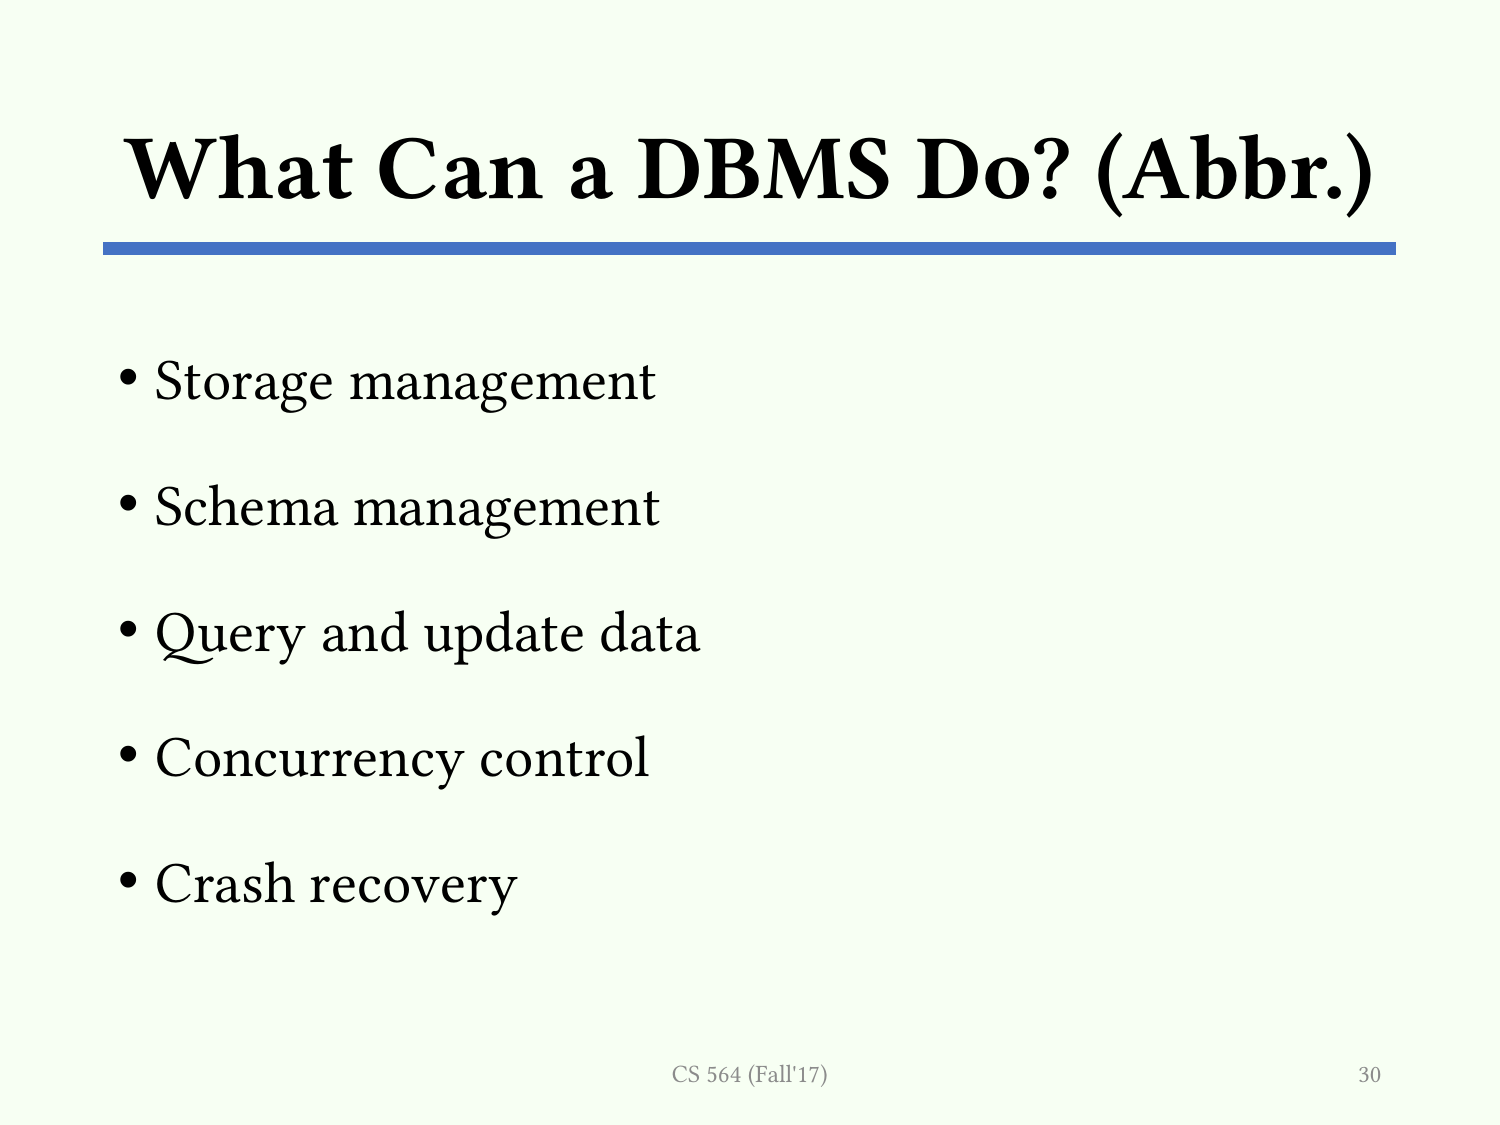

# What Can a DBMS Do? (Abbr.)
Storage management
Schema management
Query and update data
Concurrency control
Crash recovery

CS 564 (Fall'17)
30